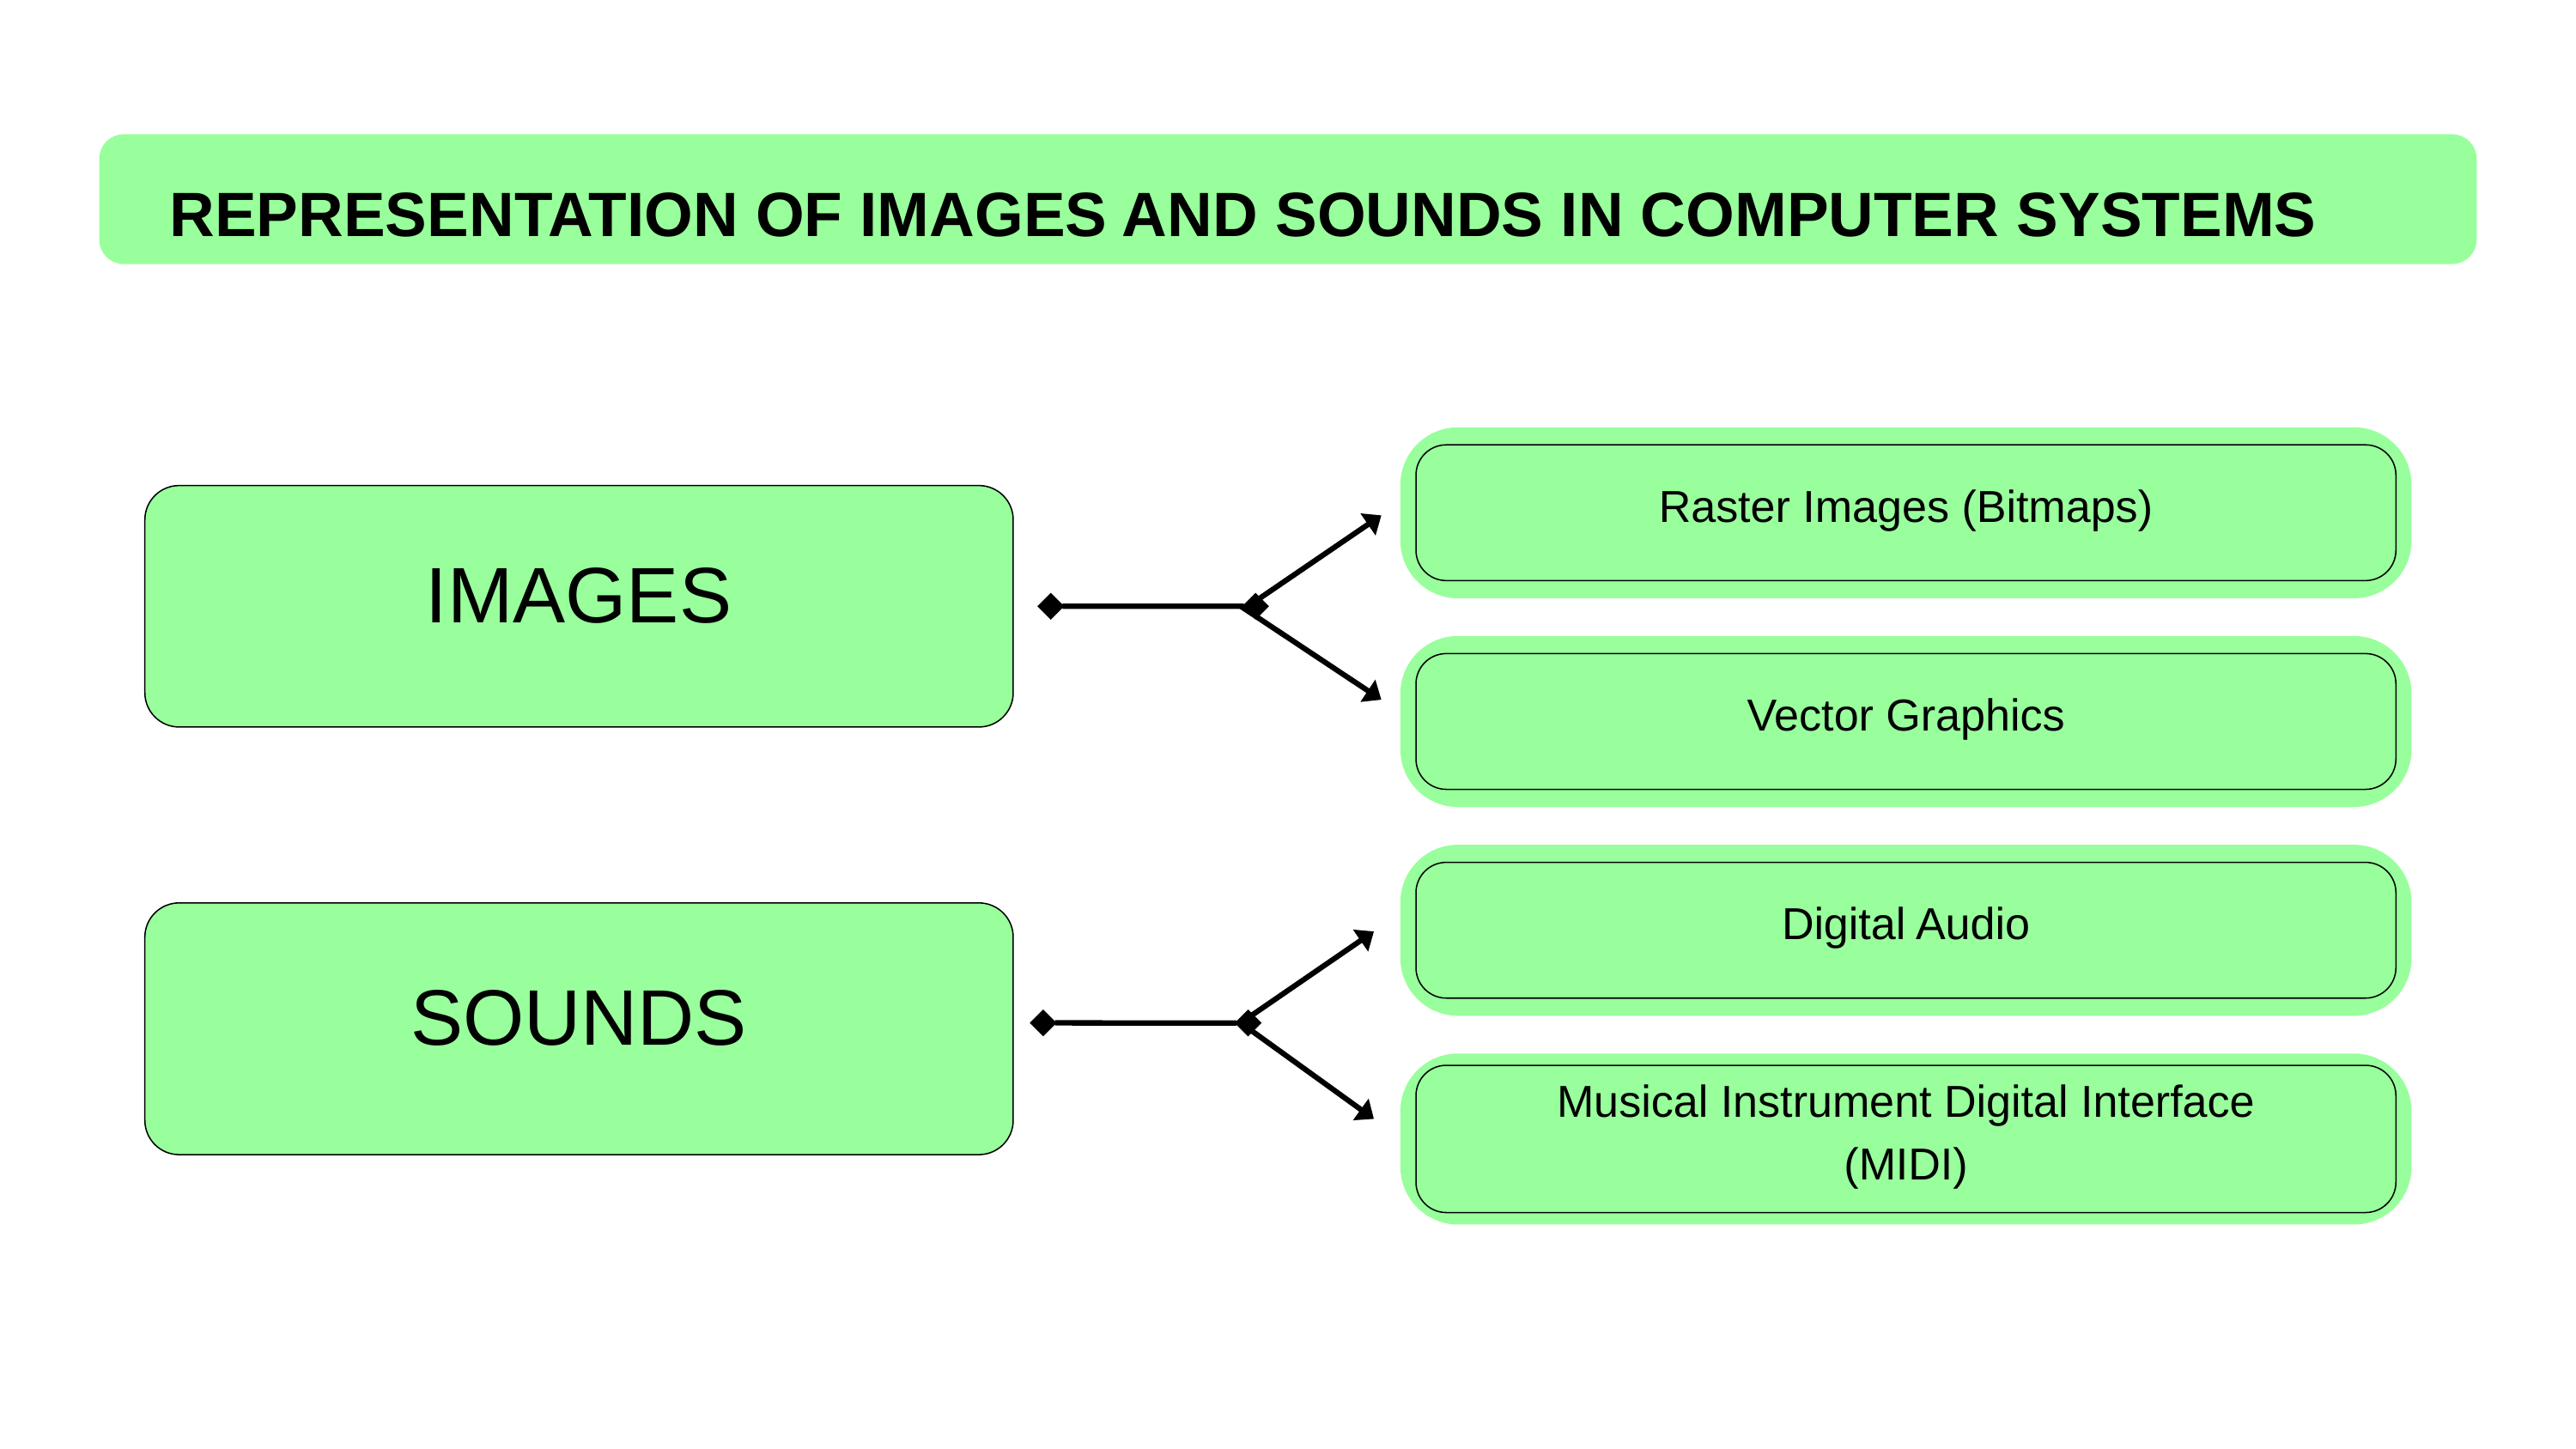

REPRESENTATION OF IMAGES AND SOUNDS IN COMPUTER SYSTEMS

Raster Images (Bitmaps)

IMAGES

Vector Graphics

Digital Audio

SOUNDS

Musical Instrument Digital Interface
(MIDI)